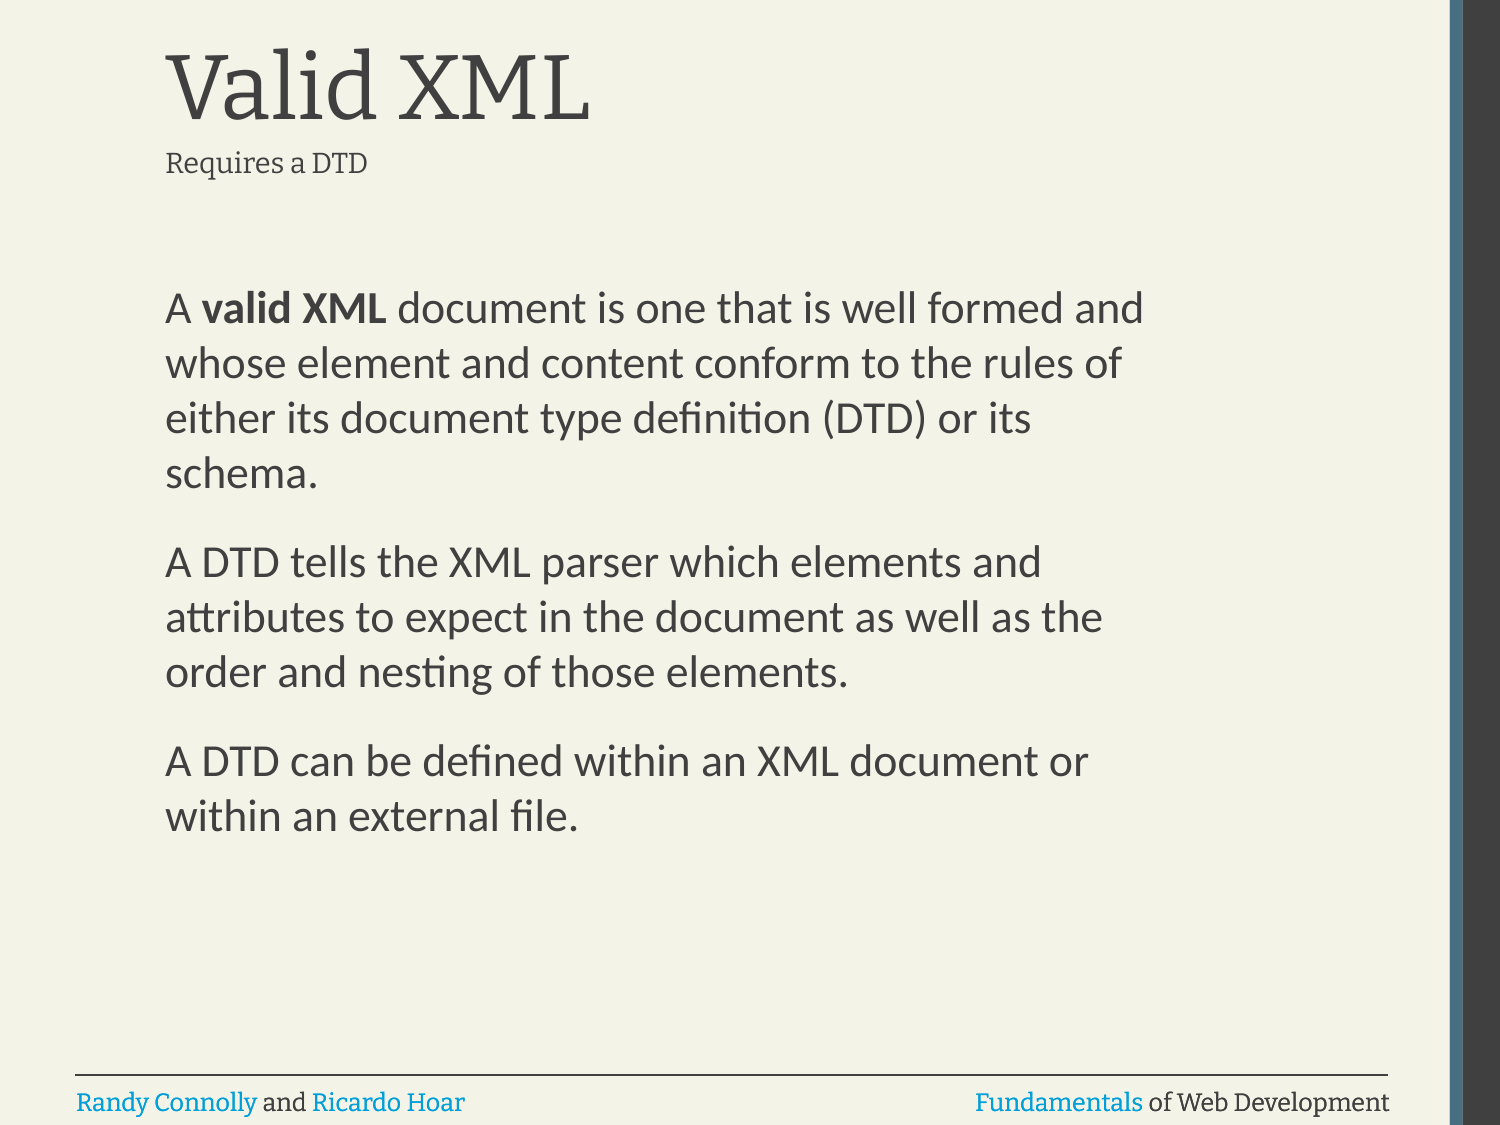

# Valid XML
Requires a DTD
A valid XML document is one that is well formed and whose element and content conform to the rules of either its document type definition (DTD) or its schema.
A DTD tells the XML parser which elements and attributes to expect in the document as well as the order and nesting of those elements.
A DTD can be defined within an XML document or within an external file.